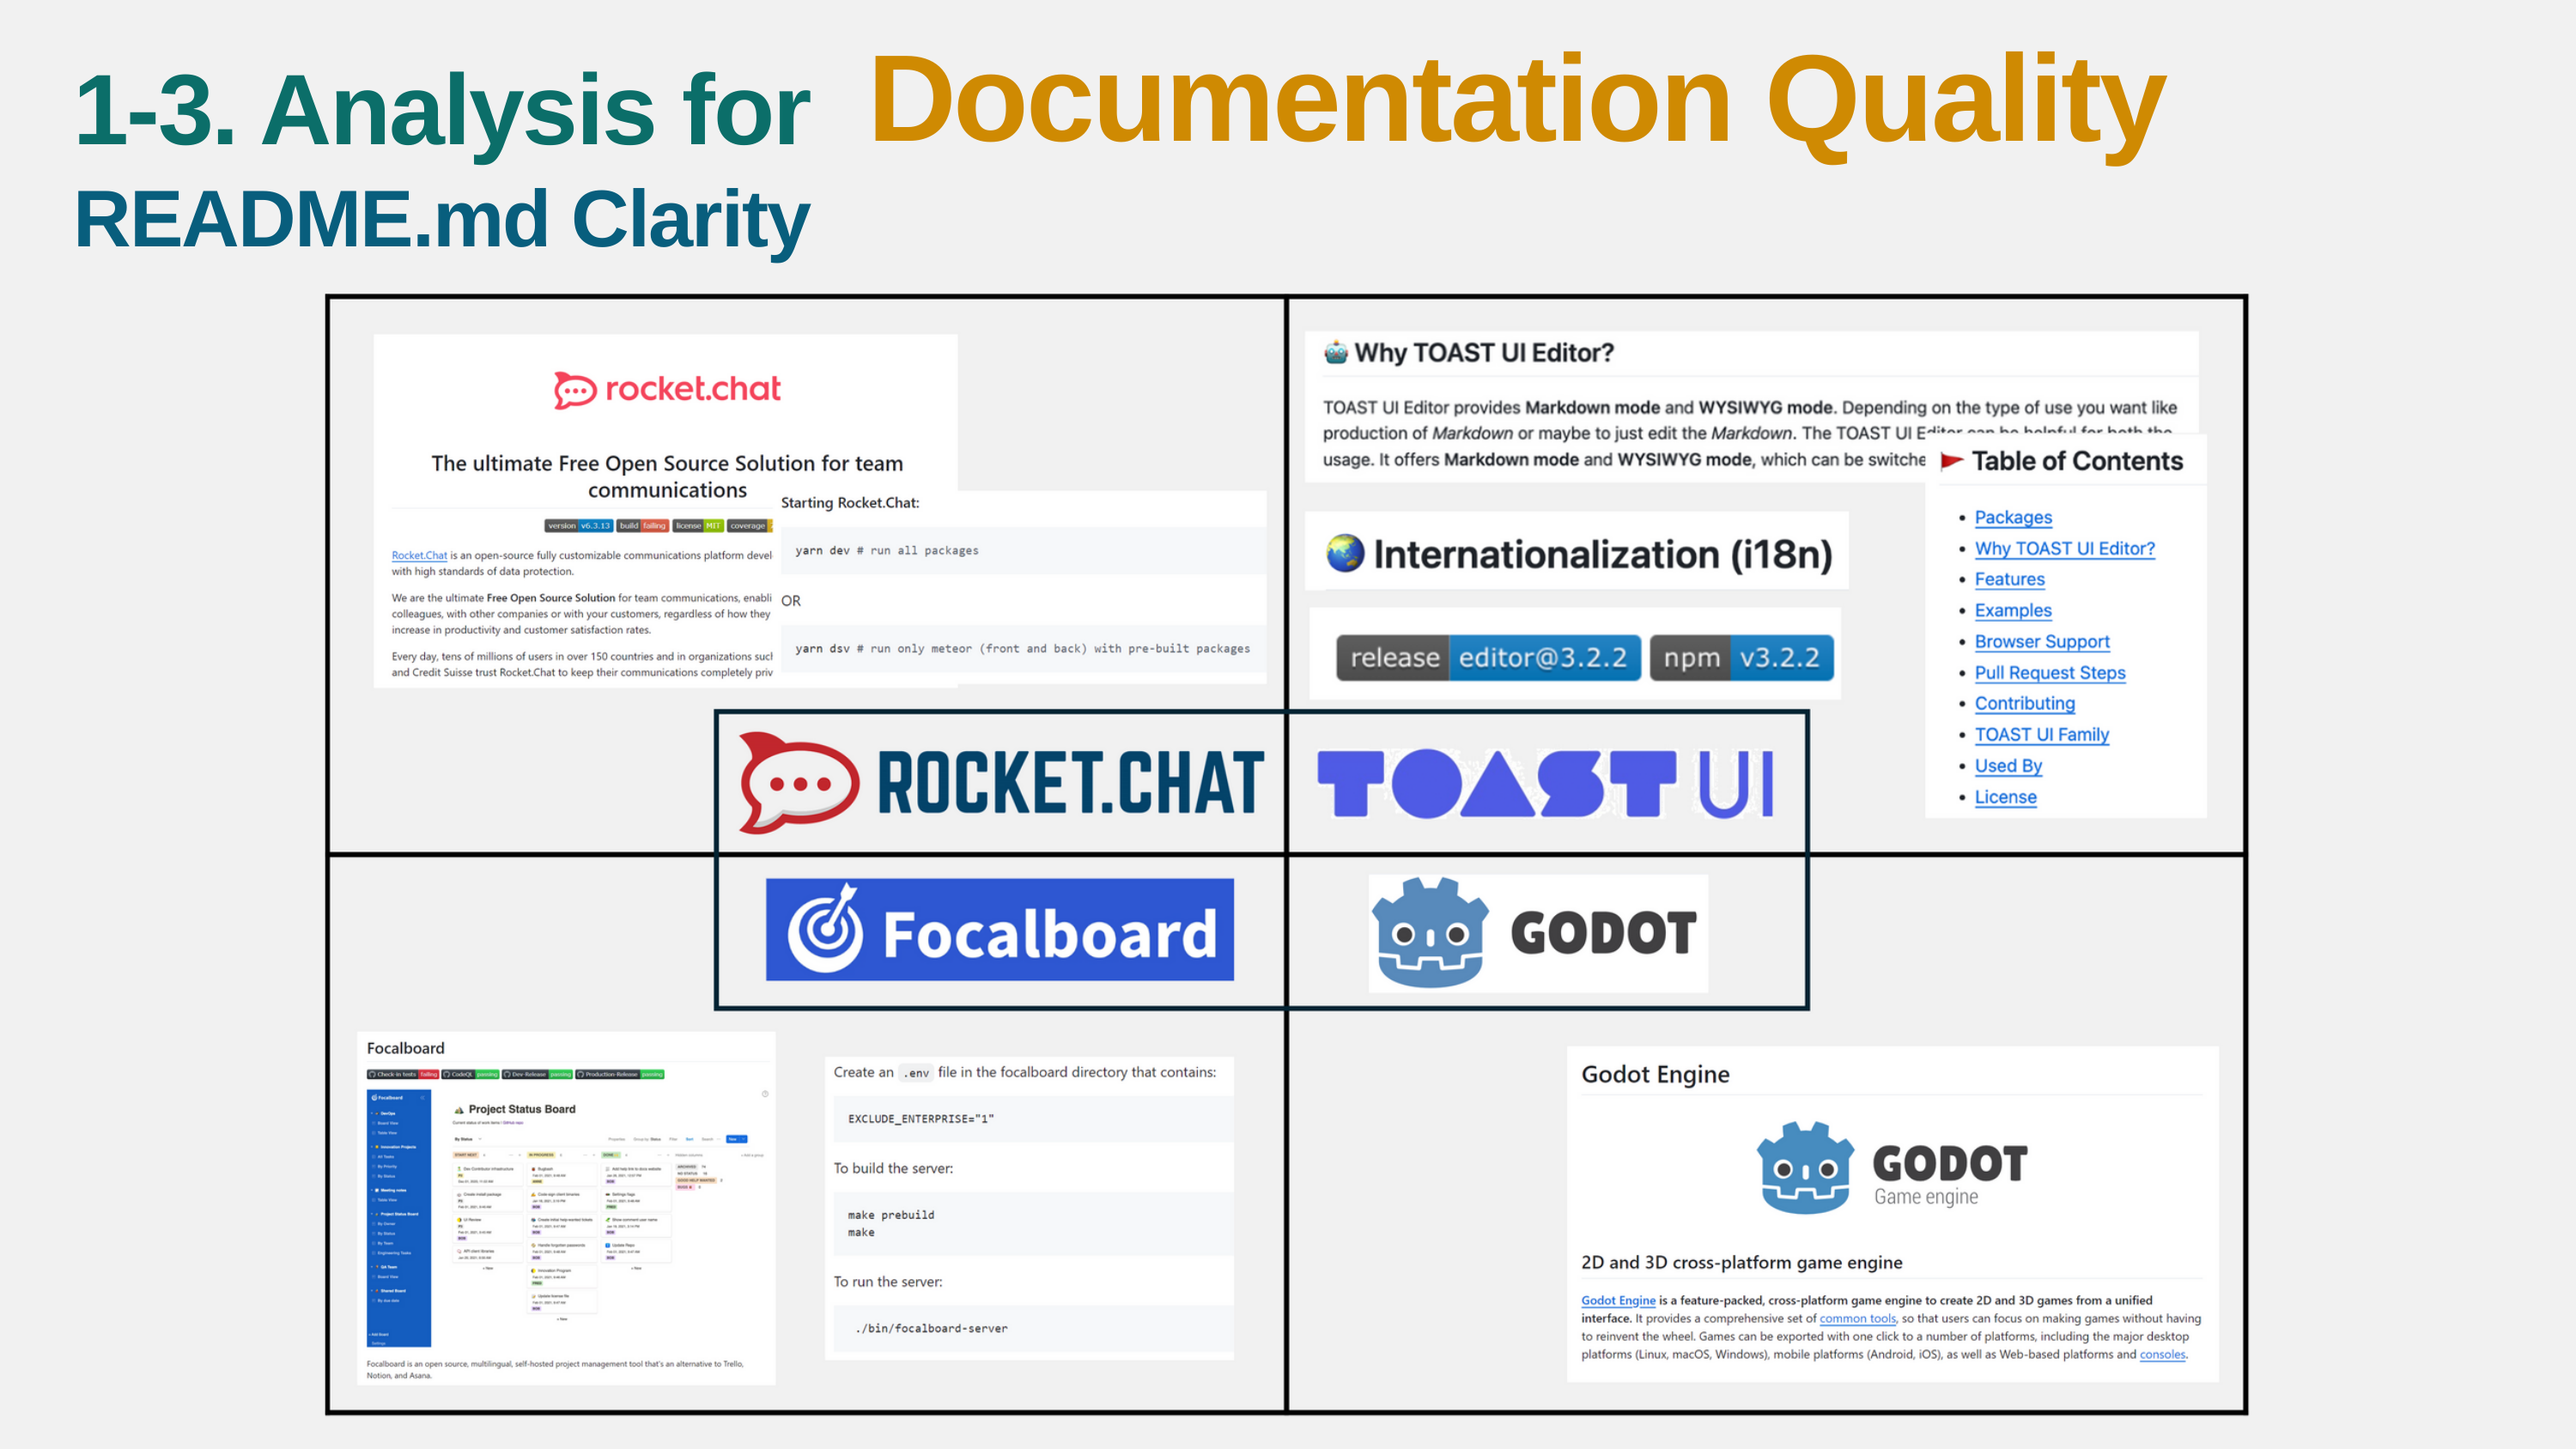

Documentation Quality
1-3. Analysis for
README.md Clarity